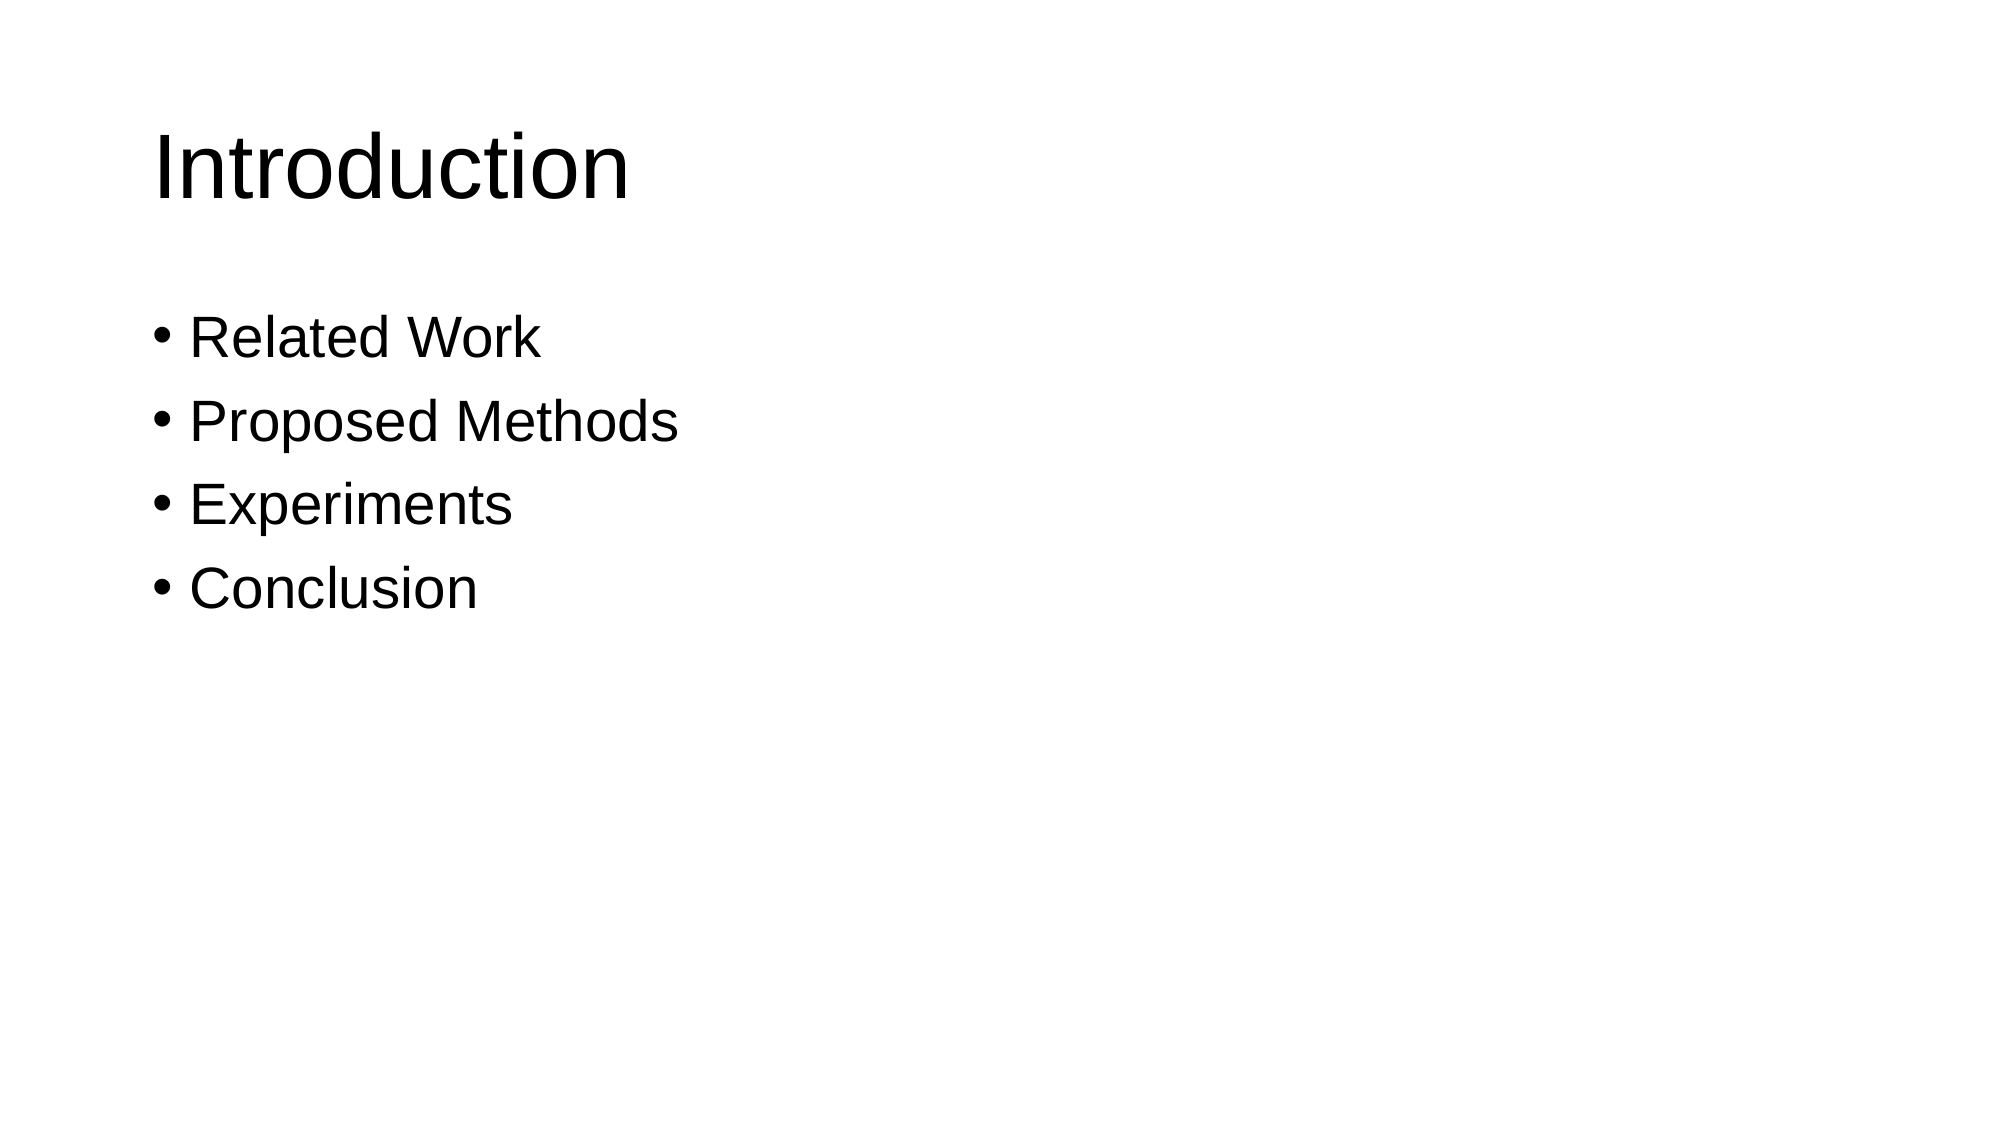

# Introduction
Related Work
Proposed Methods
Experiments
Conclusion